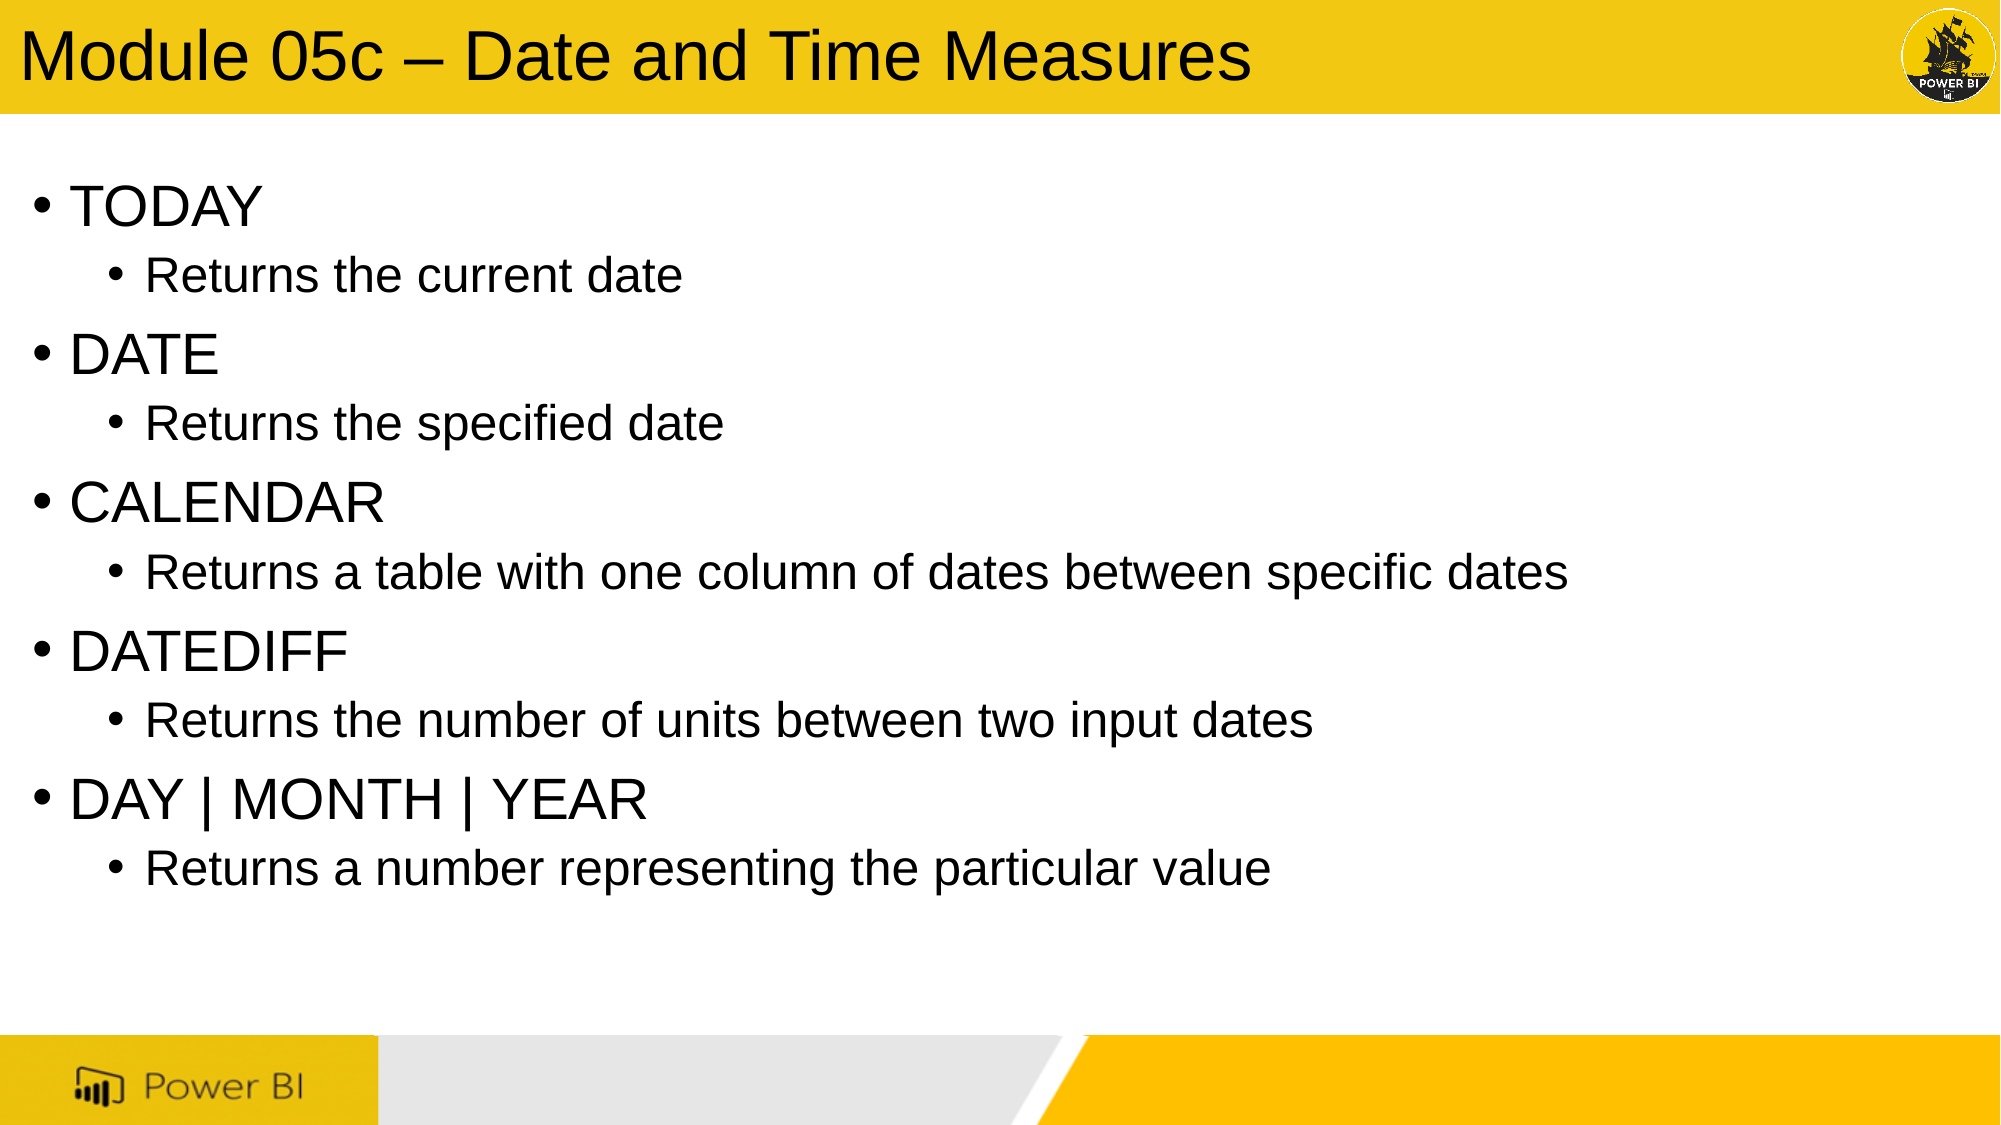

# Module 05c – Date and Time Measures
TODAY
Returns the current date
DATE
Returns the specified date
CALENDAR
Returns a table with one column of dates between specific dates
DATEDIFF
Returns the number of units between two input dates
DAY | MONTH | YEAR
Returns a number representing the particular value